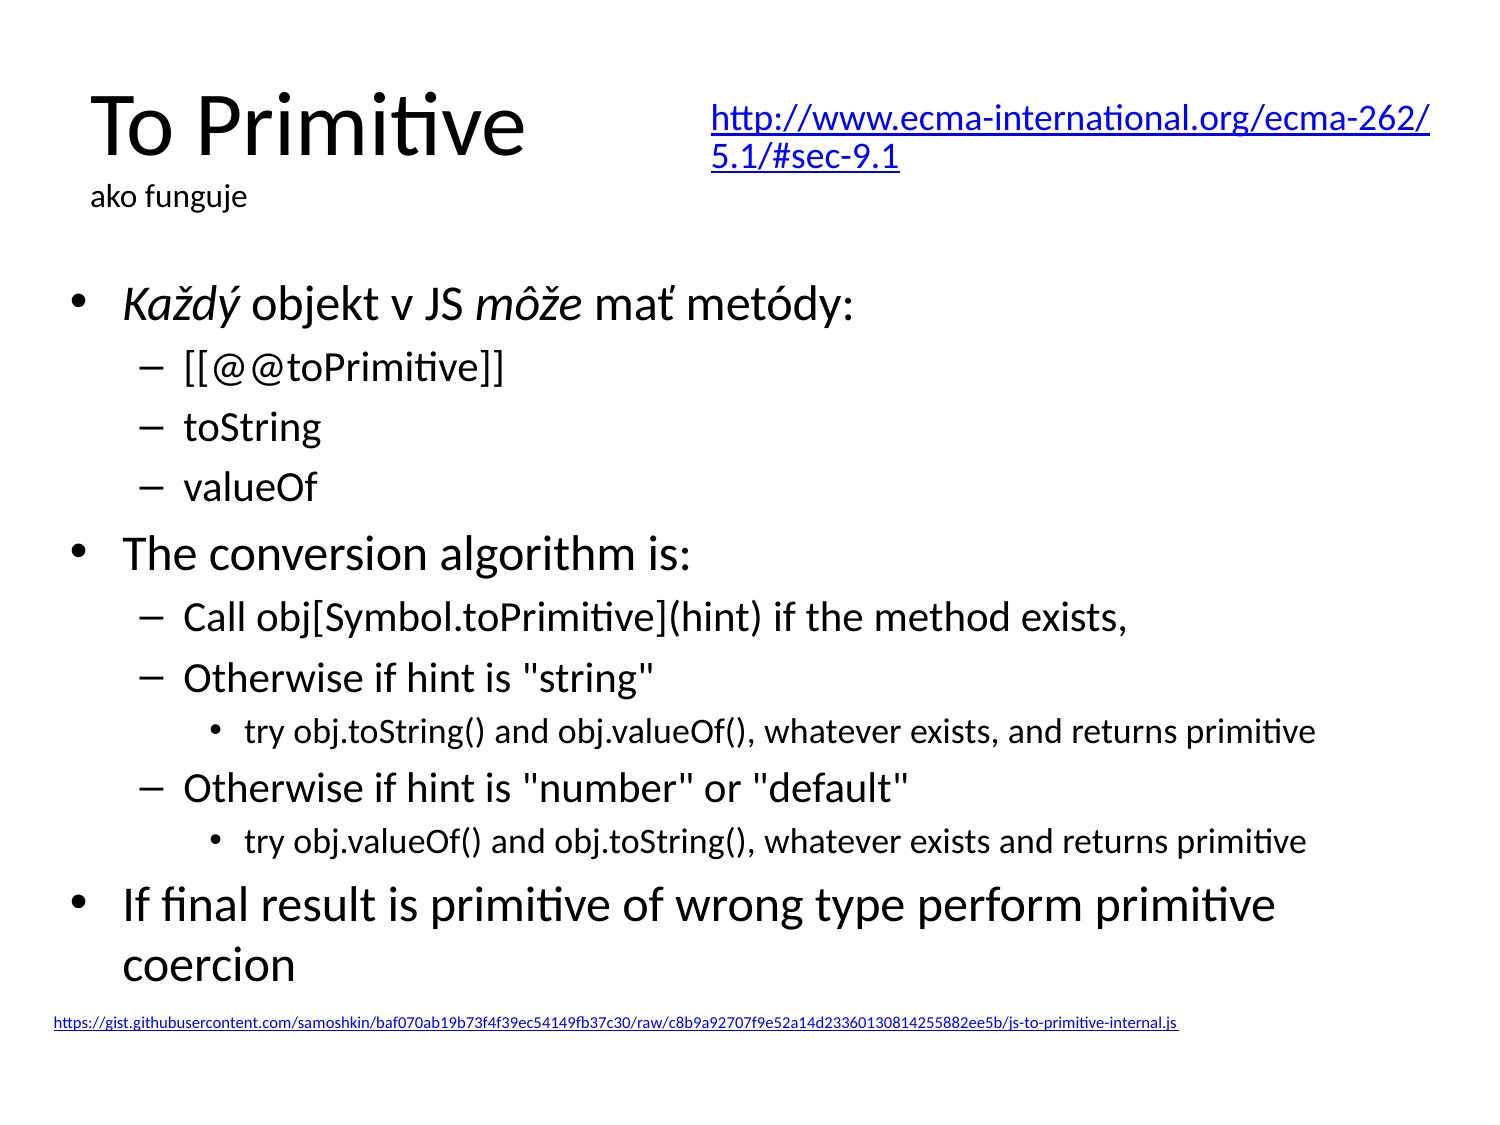

# To Primitive ako funguje
http://www.ecma-international.org/ecma-262/5.1/#sec-9.1
Každý objekt v JS môže mať metódy:
[[@@toPrimitive]]
toString
valueOf
The conversion algorithm is:
Call obj[Symbol.toPrimitive](hint) if the method exists,
Otherwise if hint is "string"
try obj.toString() and obj.valueOf(), whatever exists, and returns primitive
Otherwise if hint is "number" or "default"
try obj.valueOf() and obj.toString(), whatever exists and returns primitive
If final result is primitive of wrong type perform primitive coercion

https://gist.githubusercontent.com/samoshkin/baf070ab19b73f4f39ec54149fb37c30/raw/c8b9a92707f9e52a14d23360130814255882ee5b/js-to-primitive-internal.js